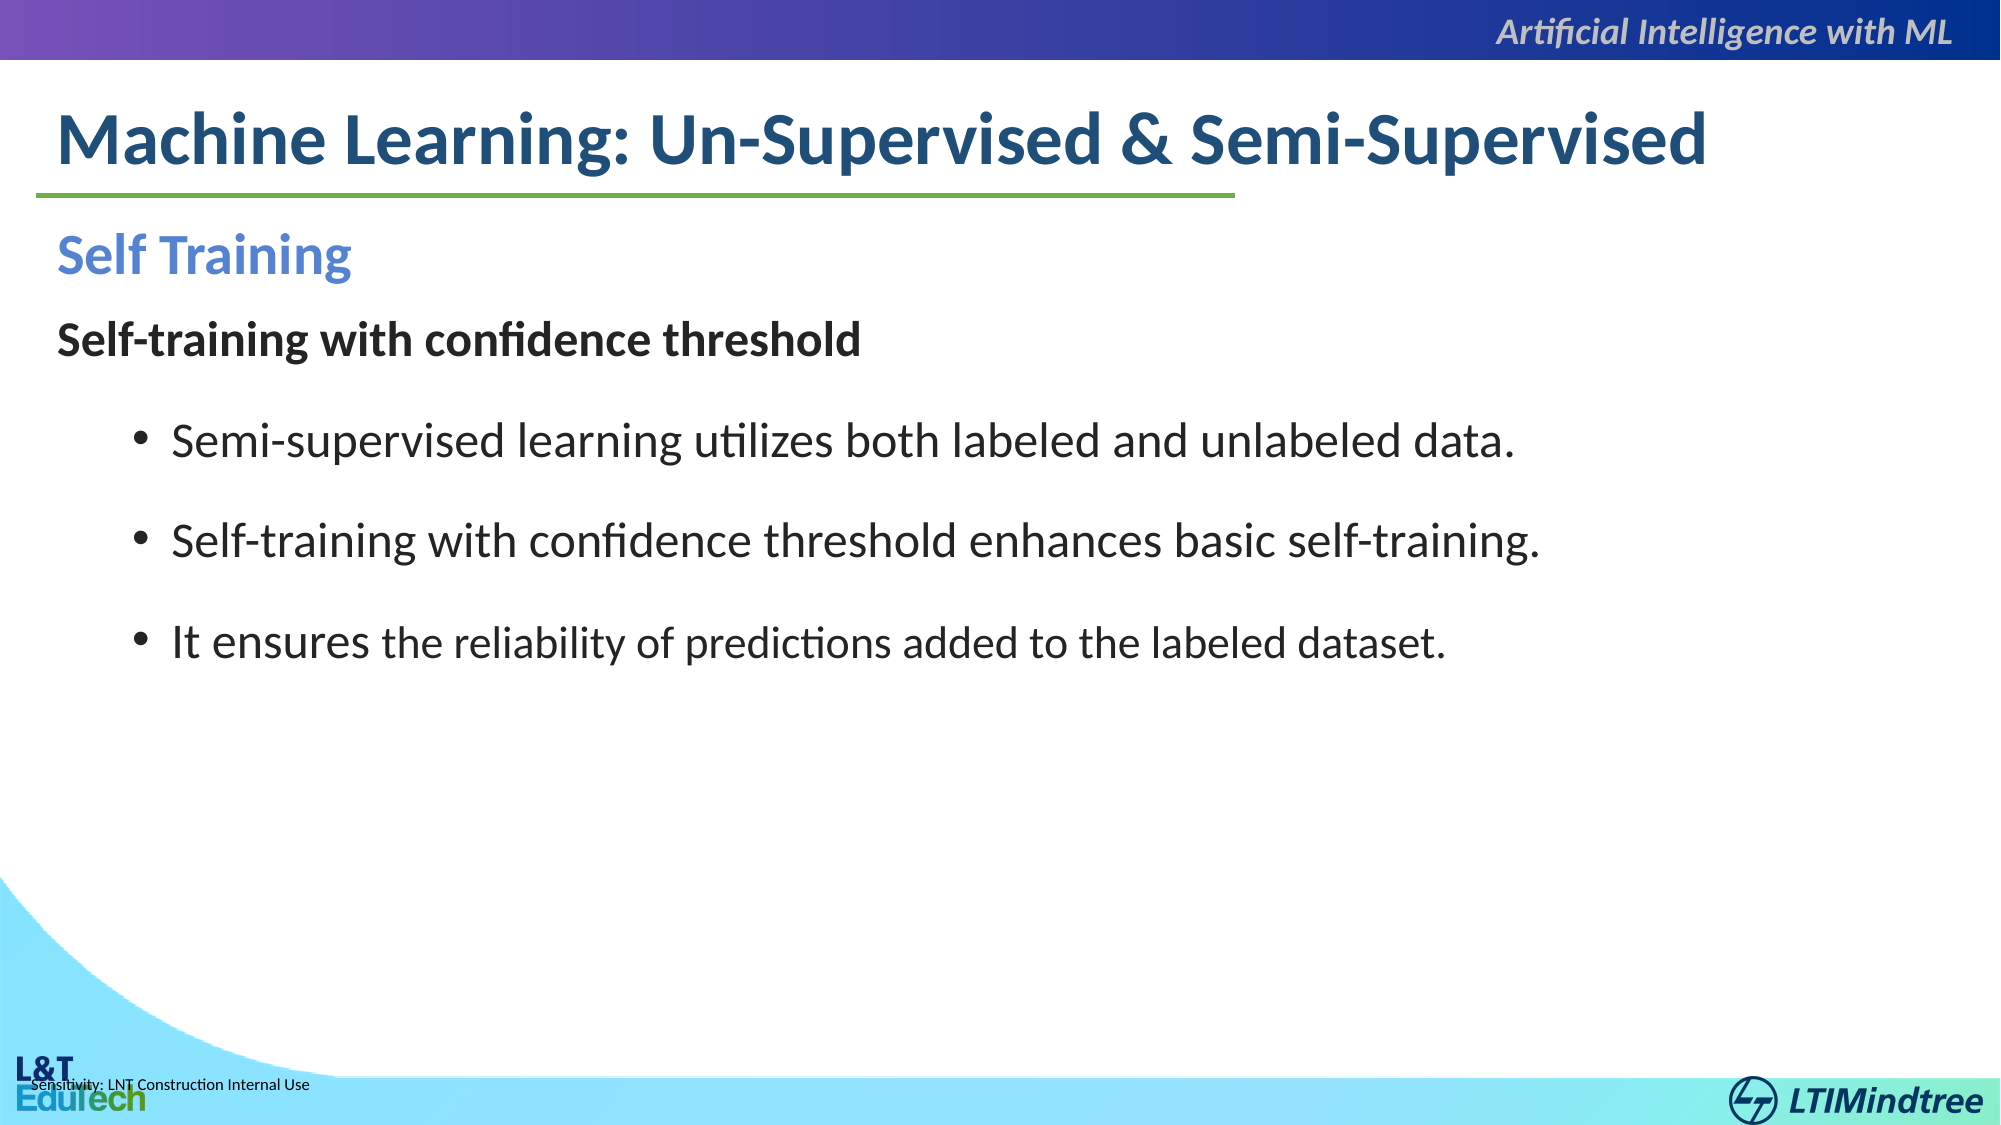

Artificial Intelligence with ML
Machine Learning: Un-Supervised & Semi-Supervised
Self Training
Self-training with confidence threshold
Semi-supervised learning utilizes both labeled and unlabeled data.
Self-training with confidence threshold enhances basic self-training.
It ensures the reliability of predictions added to the labeled dataset.